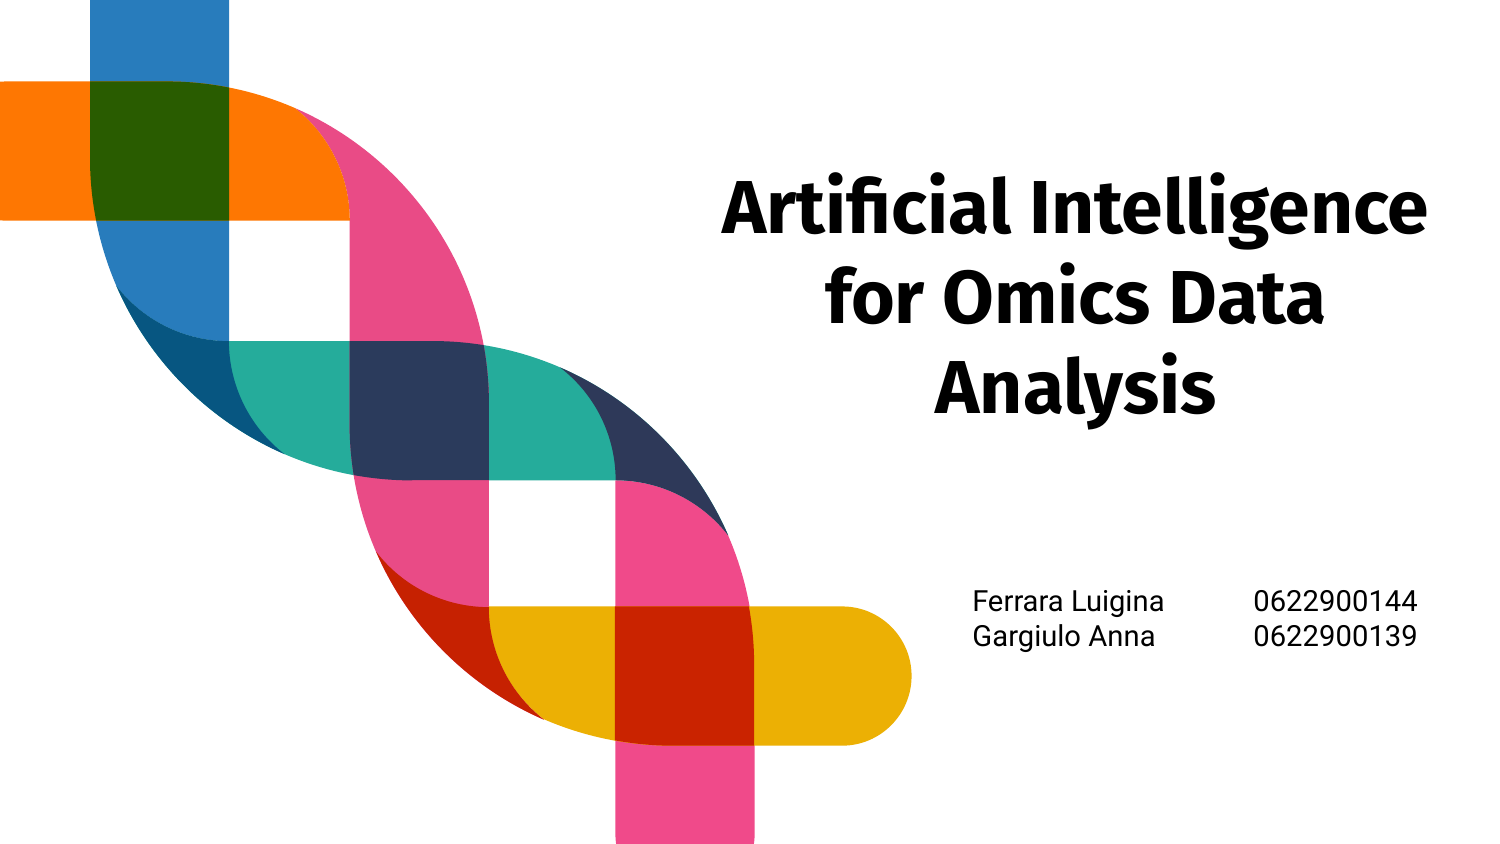

# Artificial Intelligence for Omics Data Analysis
Ferrara Luigina
Gargiulo Anna
0622900144
0622900139